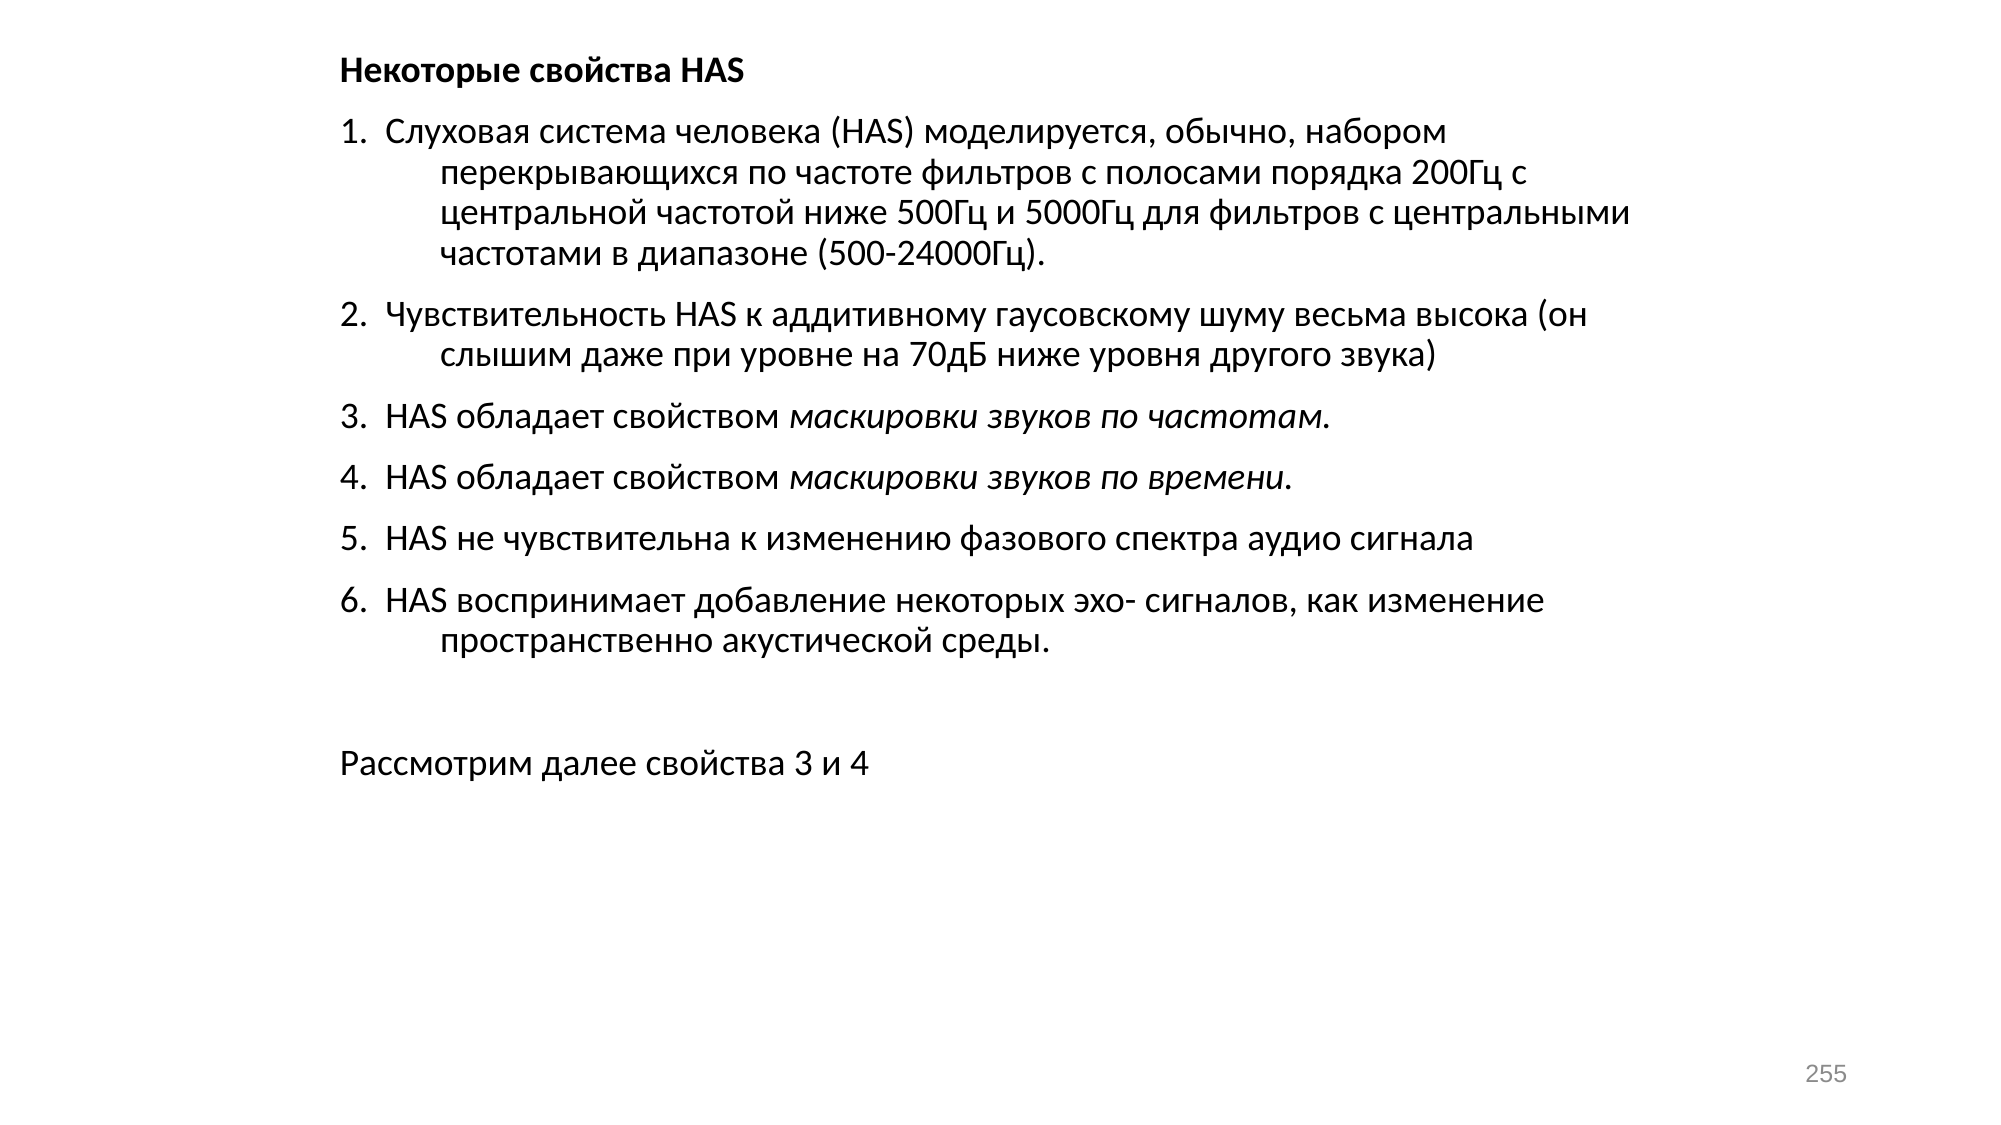

Некоторые свойства HAS
1.  Слуховая система человека (HAS) моделируется, обычно, набором перекрывающихся по частоте фильтров с полосами порядка 200Гц c центральной частотой ниже 500Гц и 5000Гц для фильтров с центральными частотами в диапазоне (500-24000Гц).
2.  Чувствительность HAS к аддитивному гаусовскому шуму весьма высока (он слышим даже при уровне на 70дБ ниже уровня другого звука)
3.  HAS обладает свойством маскировки звуков по частотам.
4.  HAS обладает свойством маскировки звуков по времени.
5.  HAS не чувствительна к изменению фазового спектра аудио сигнала
6.  HAS воспринимает добавление некоторых эхо- сигналов, как изменение пространственно акустической среды.

Рассмотрим далее свойства 3 и 4
255